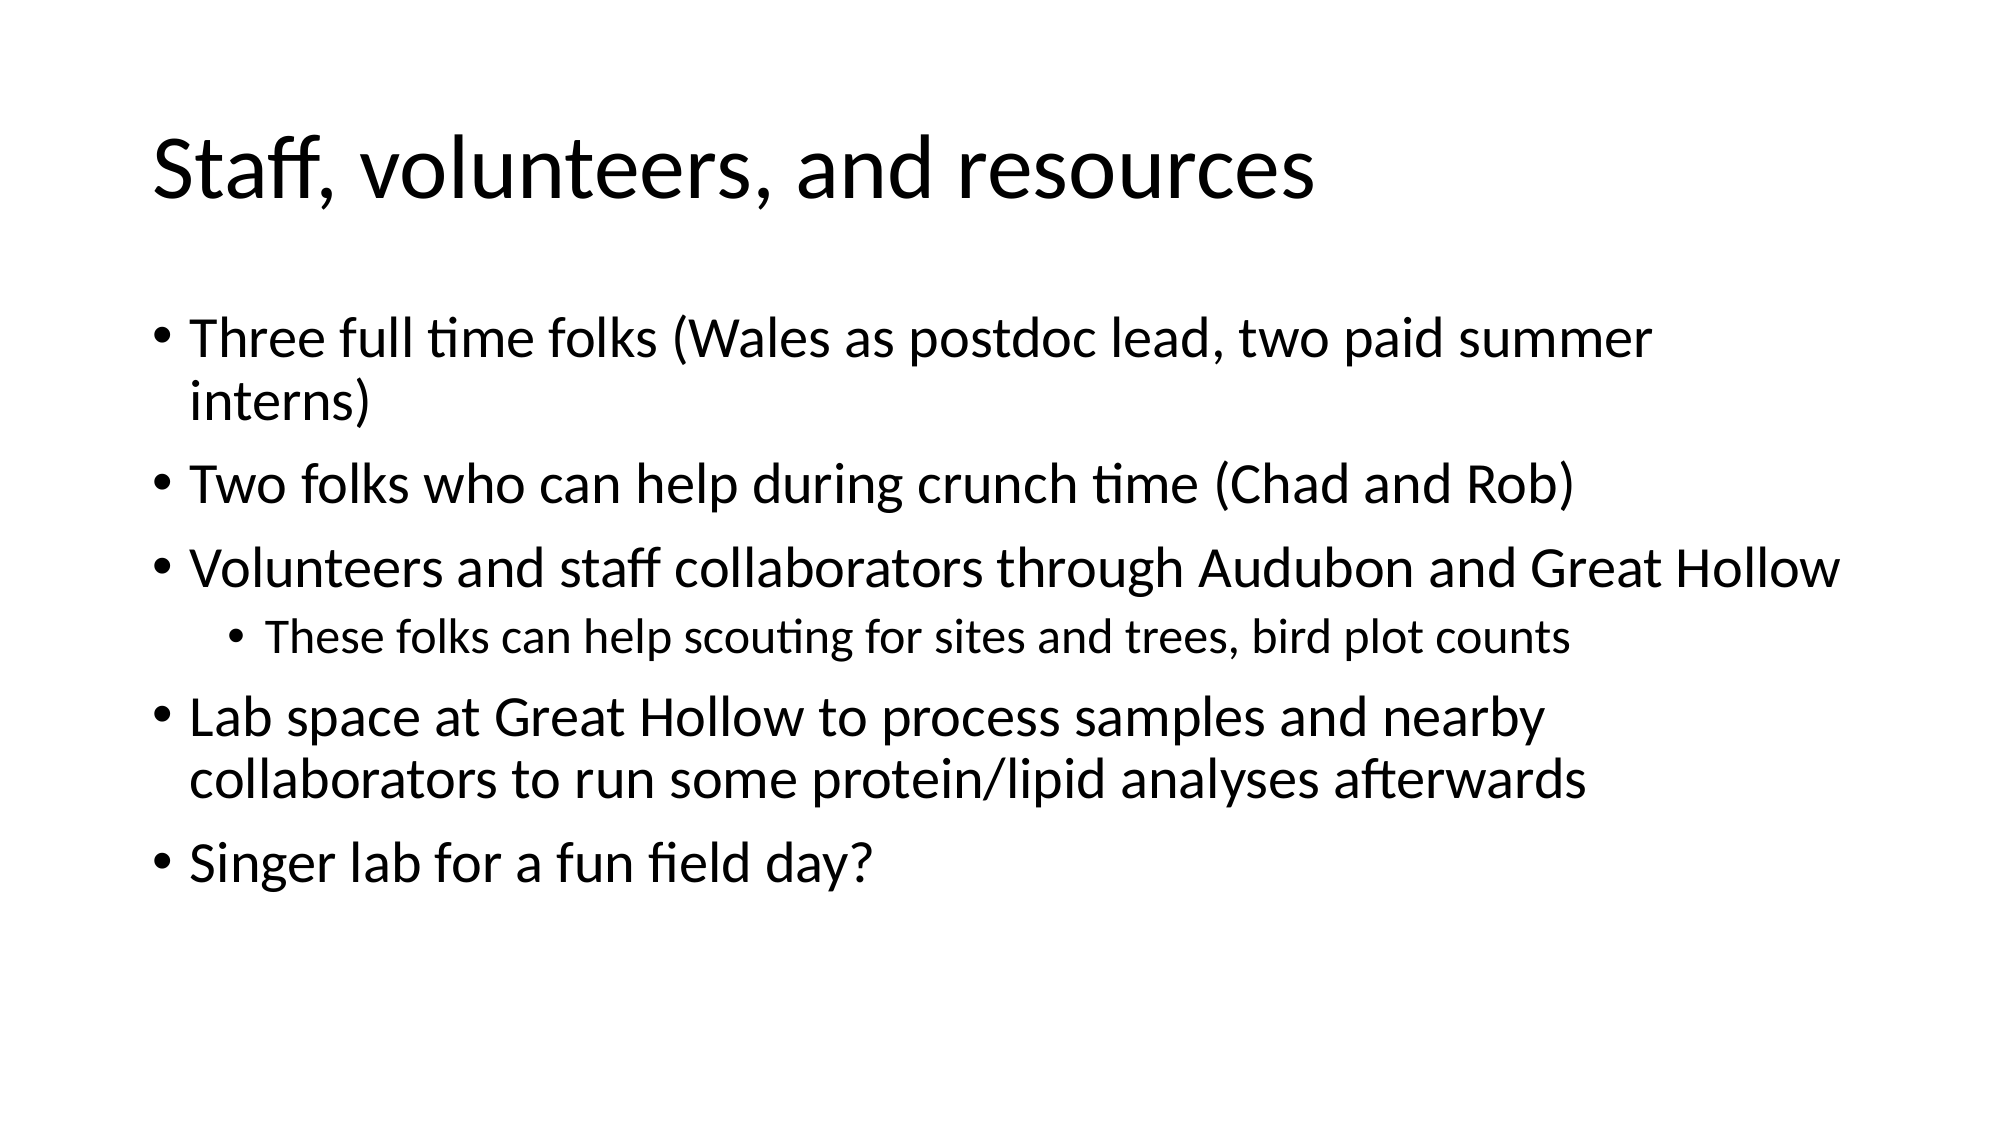

# Staff, volunteers, and resources
Three full time folks (Wales as postdoc lead, two paid summer interns)
Two folks who can help during crunch time (Chad and Rob)
Volunteers and staff collaborators through Audubon and Great Hollow
These folks can help scouting for sites and trees, bird plot counts
Lab space at Great Hollow to process samples and nearby collaborators to run some protein/lipid analyses afterwards
Singer lab for a fun field day?